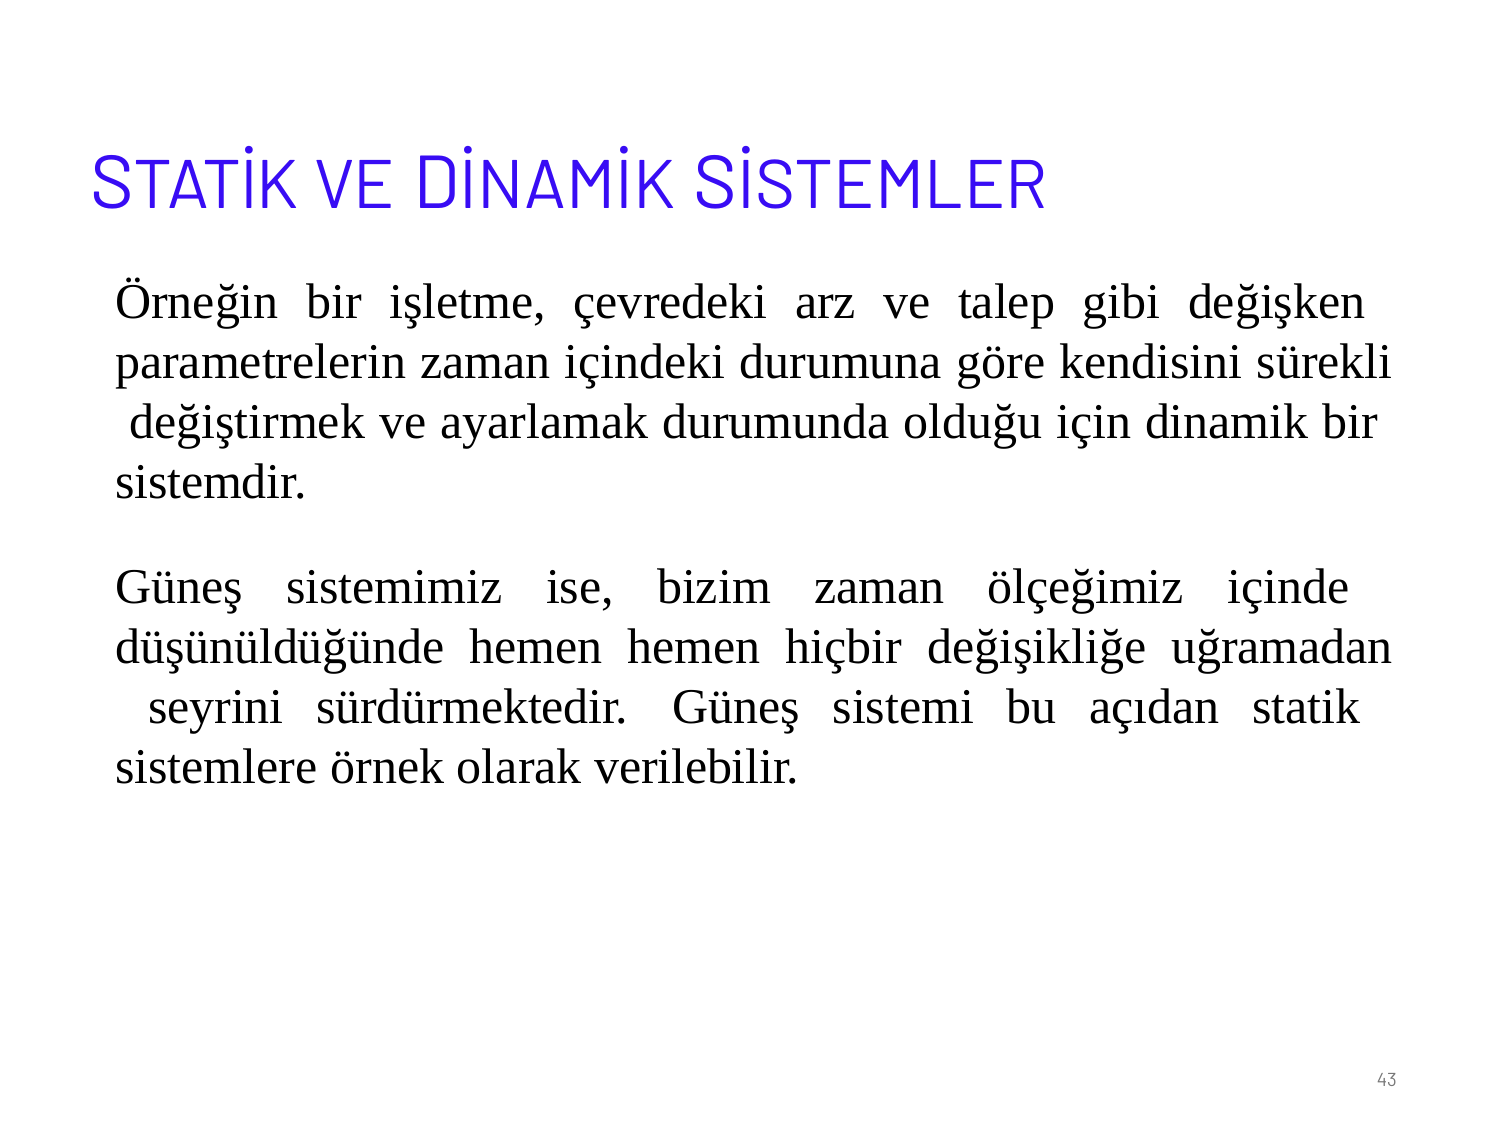

# STATİK VE DİNAMİK SİSTEMLER
Örneğin bir işletme, çevredeki arz ve talep gibi değişken  parametrelerin zaman içindeki durumuna göre kendisini sürekli  değiştirmek ve ayarlamak durumunda olduğu için dinamik bir  sistemdir.
Güneş sistemimiz ise, bizim zaman ölçeğimiz içinde  düşünüldüğünde hemen hemen hiçbir değişikliğe uğramadan  seyrini sürdürmektedir. Güneş sistemi bu açıdan statik  sistemlere örnek olarak verilebilir.
43